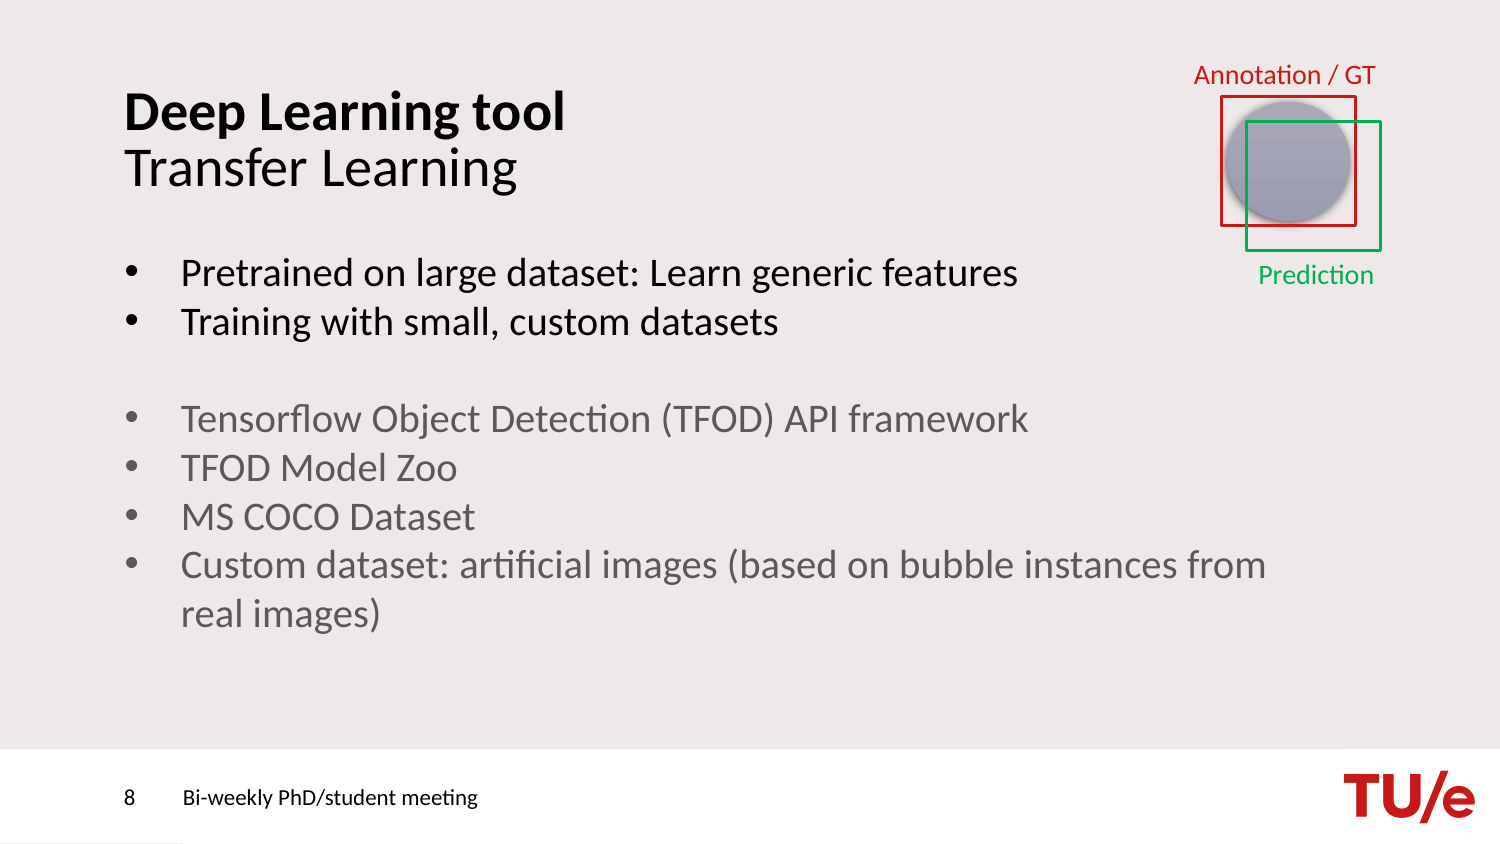

Annotation / GT

Prediction
# Deep Learning tool Transfer Learning
Pretrained on large dataset: Learn generic features
Training with small, custom datasets

Tensorflow Object Detection (TFOD) API framework
TFOD Model Zoo
MS COCO Dataset
Custom dataset: artificial images (based on bubble instances from
real images)

8
Bi-weekly PhD/student meeting